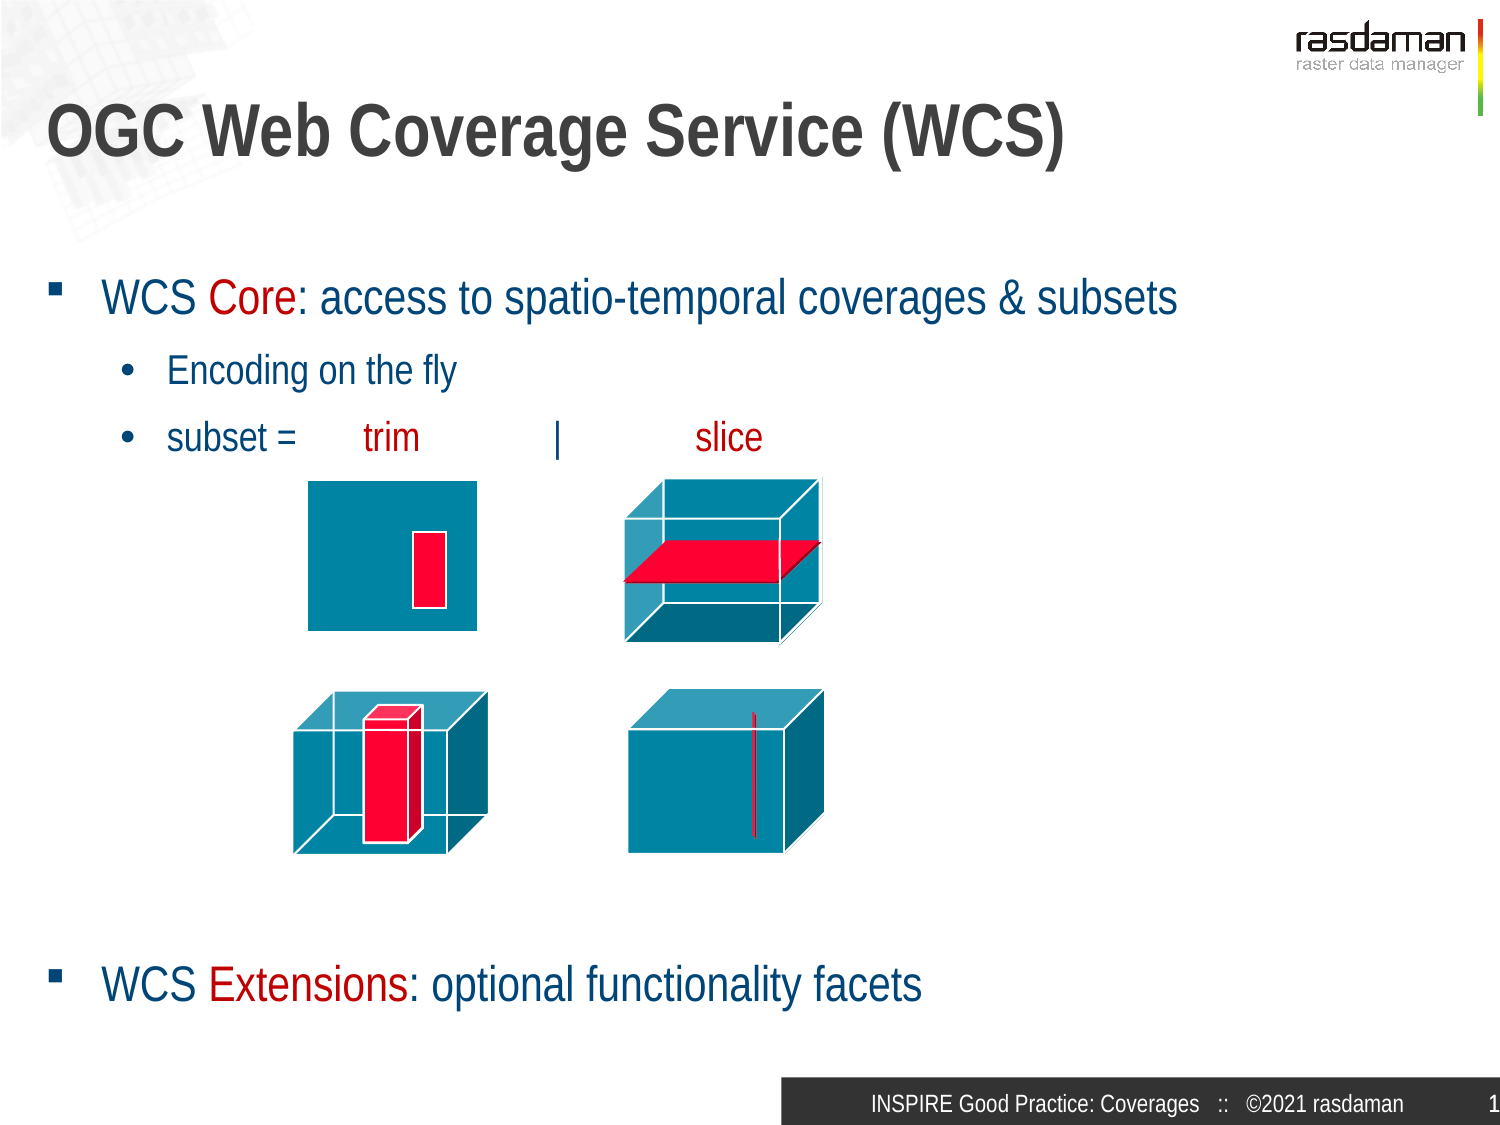

# OGC Web Coverage Service (WCS)
WCS Core: access to spatio-temporal coverages & subsets
Encoding on the fly
subset =       trim              |              slice

WCS Extensions: optional functionality facets